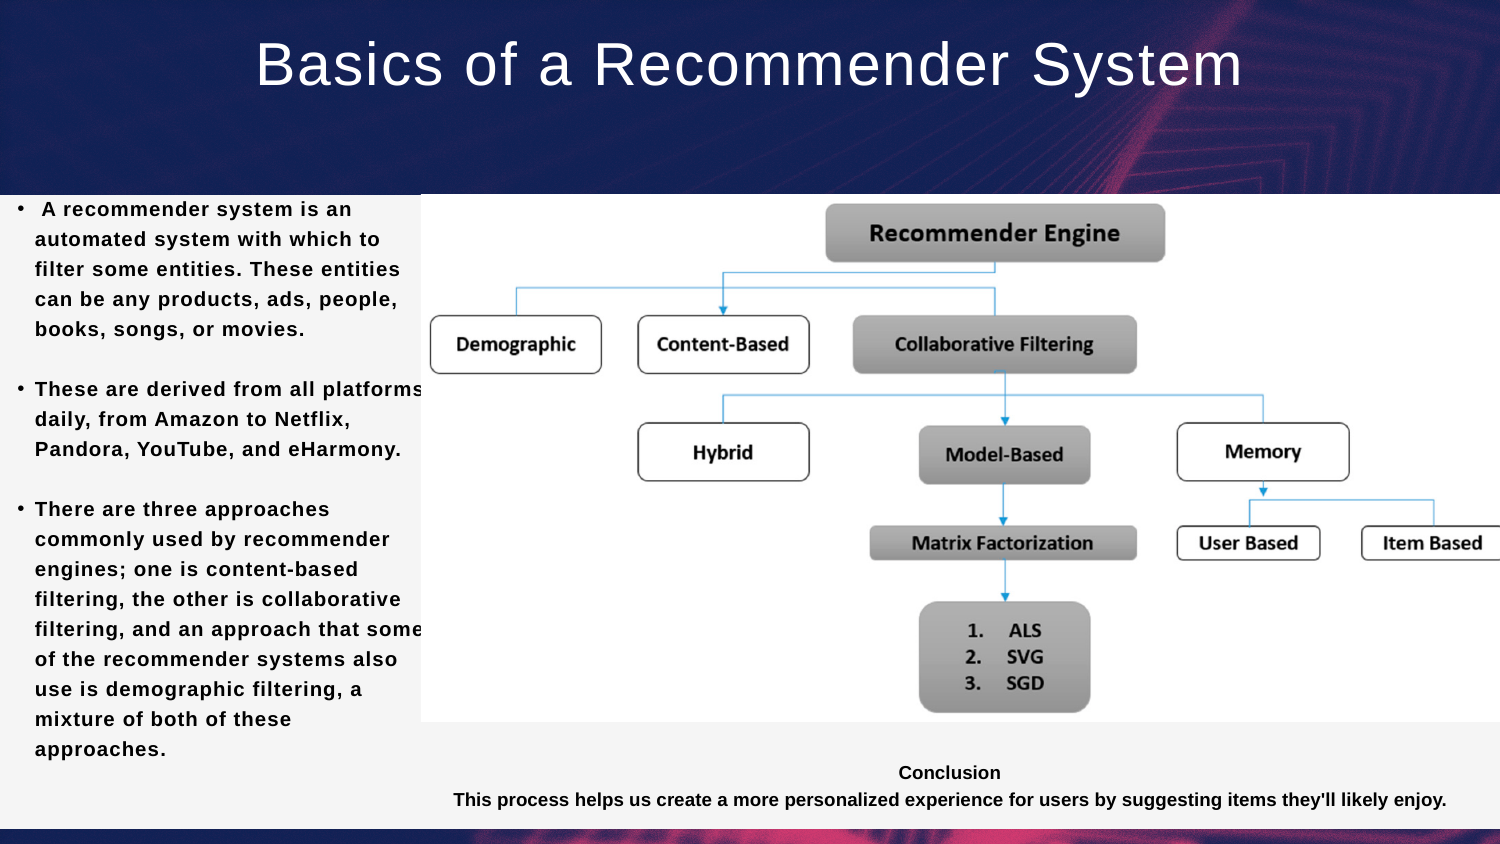

Basics of a Recommender System
 A recommender system is an automated system with which to filter some entities. These entities can be any products, ads, people, books, songs, or movies.

These are derived from all platforms daily, from Amazon to Netflix, Pandora, YouTube, and eHarmony.

There are three approaches commonly used by recommender engines; one is content-based filtering, the other is collaborative filtering, and an approach that some of the recommender systems also use is demographic filtering, a mixture of both of these approaches.

Conclusion
This process helps us create a more personalized experience for users by suggesting items they'll likely enjoy.